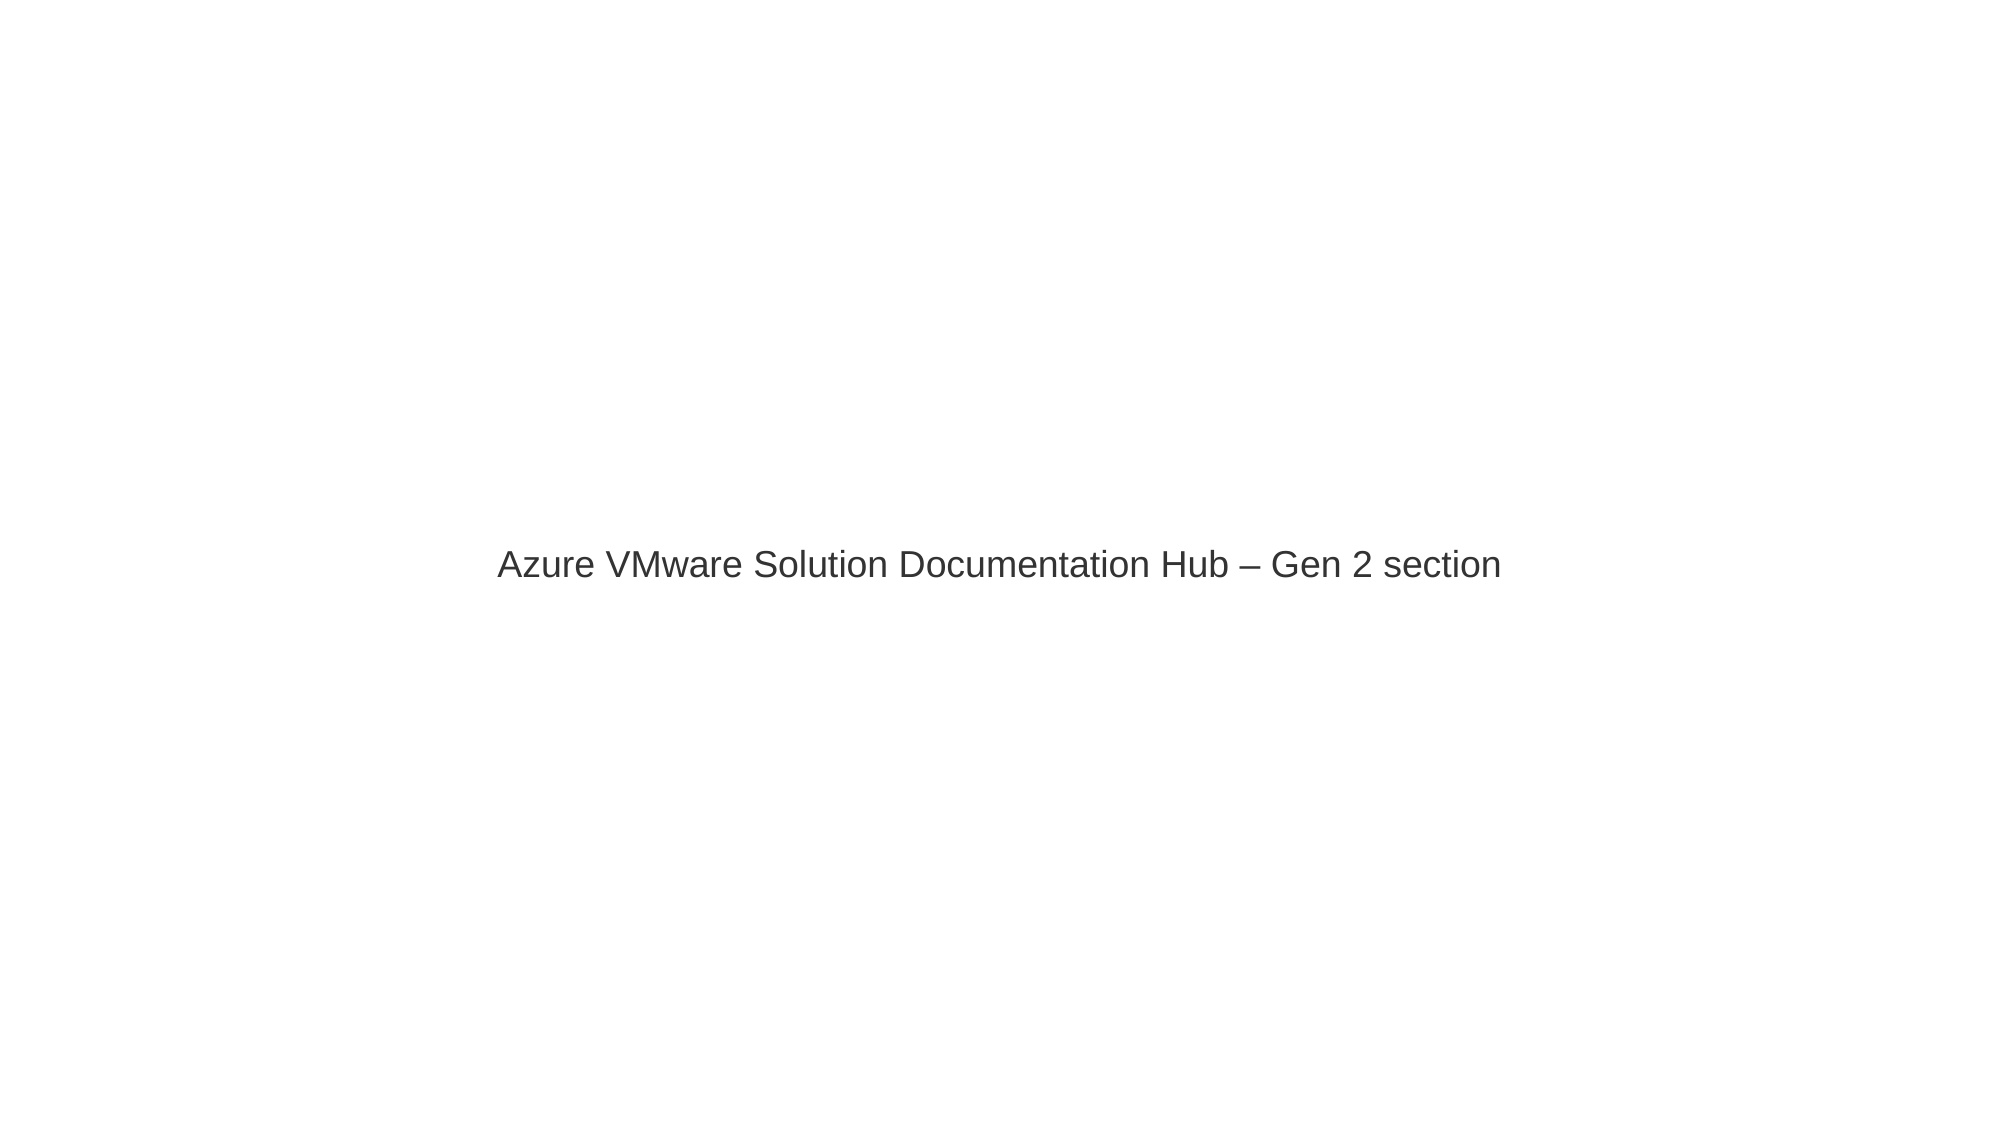

Azure VMware Solution Documentation Hub – Gen 2 section